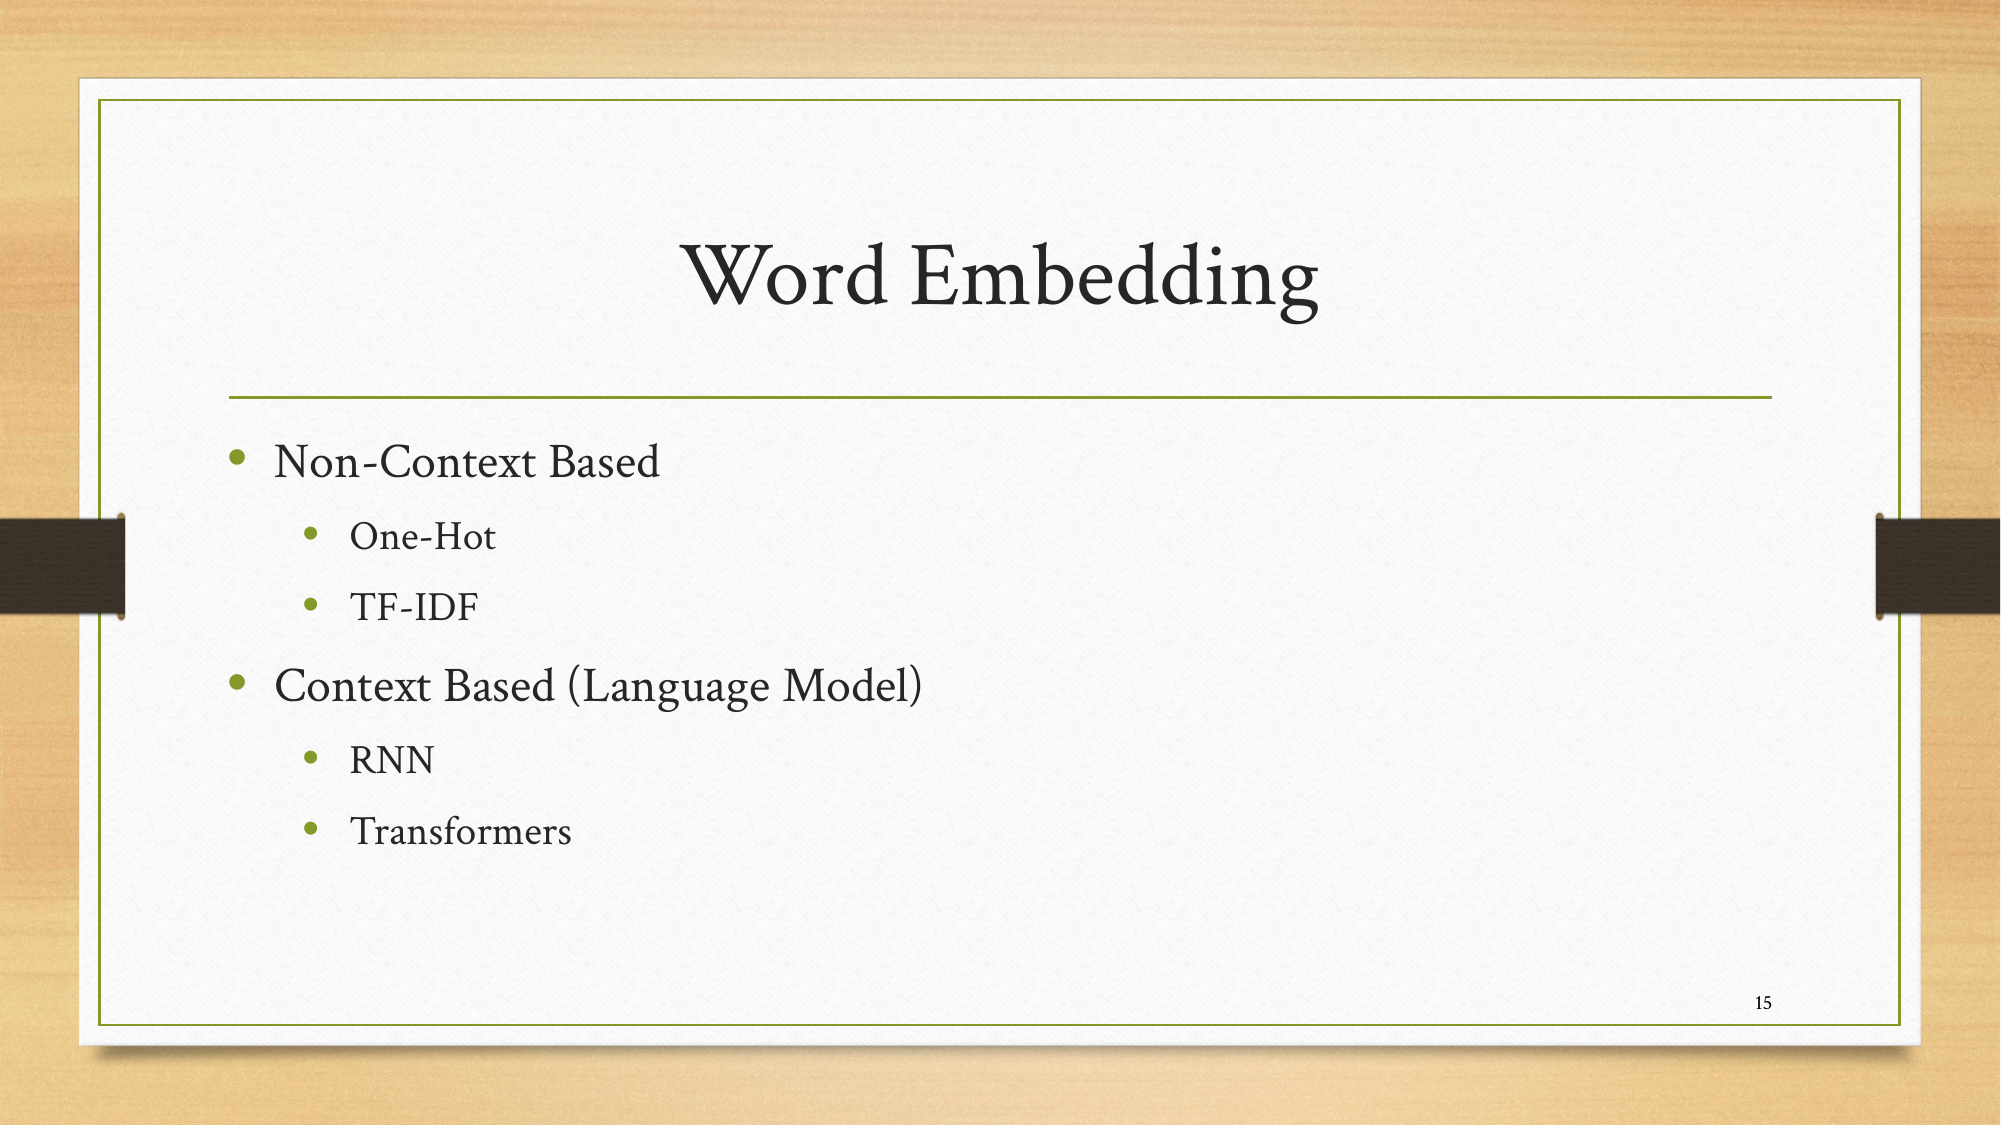

# Word Embedding
Non-Context Based
One-Hot
TF-IDF
Context Based (Language Model)
RNN
Transformers

15